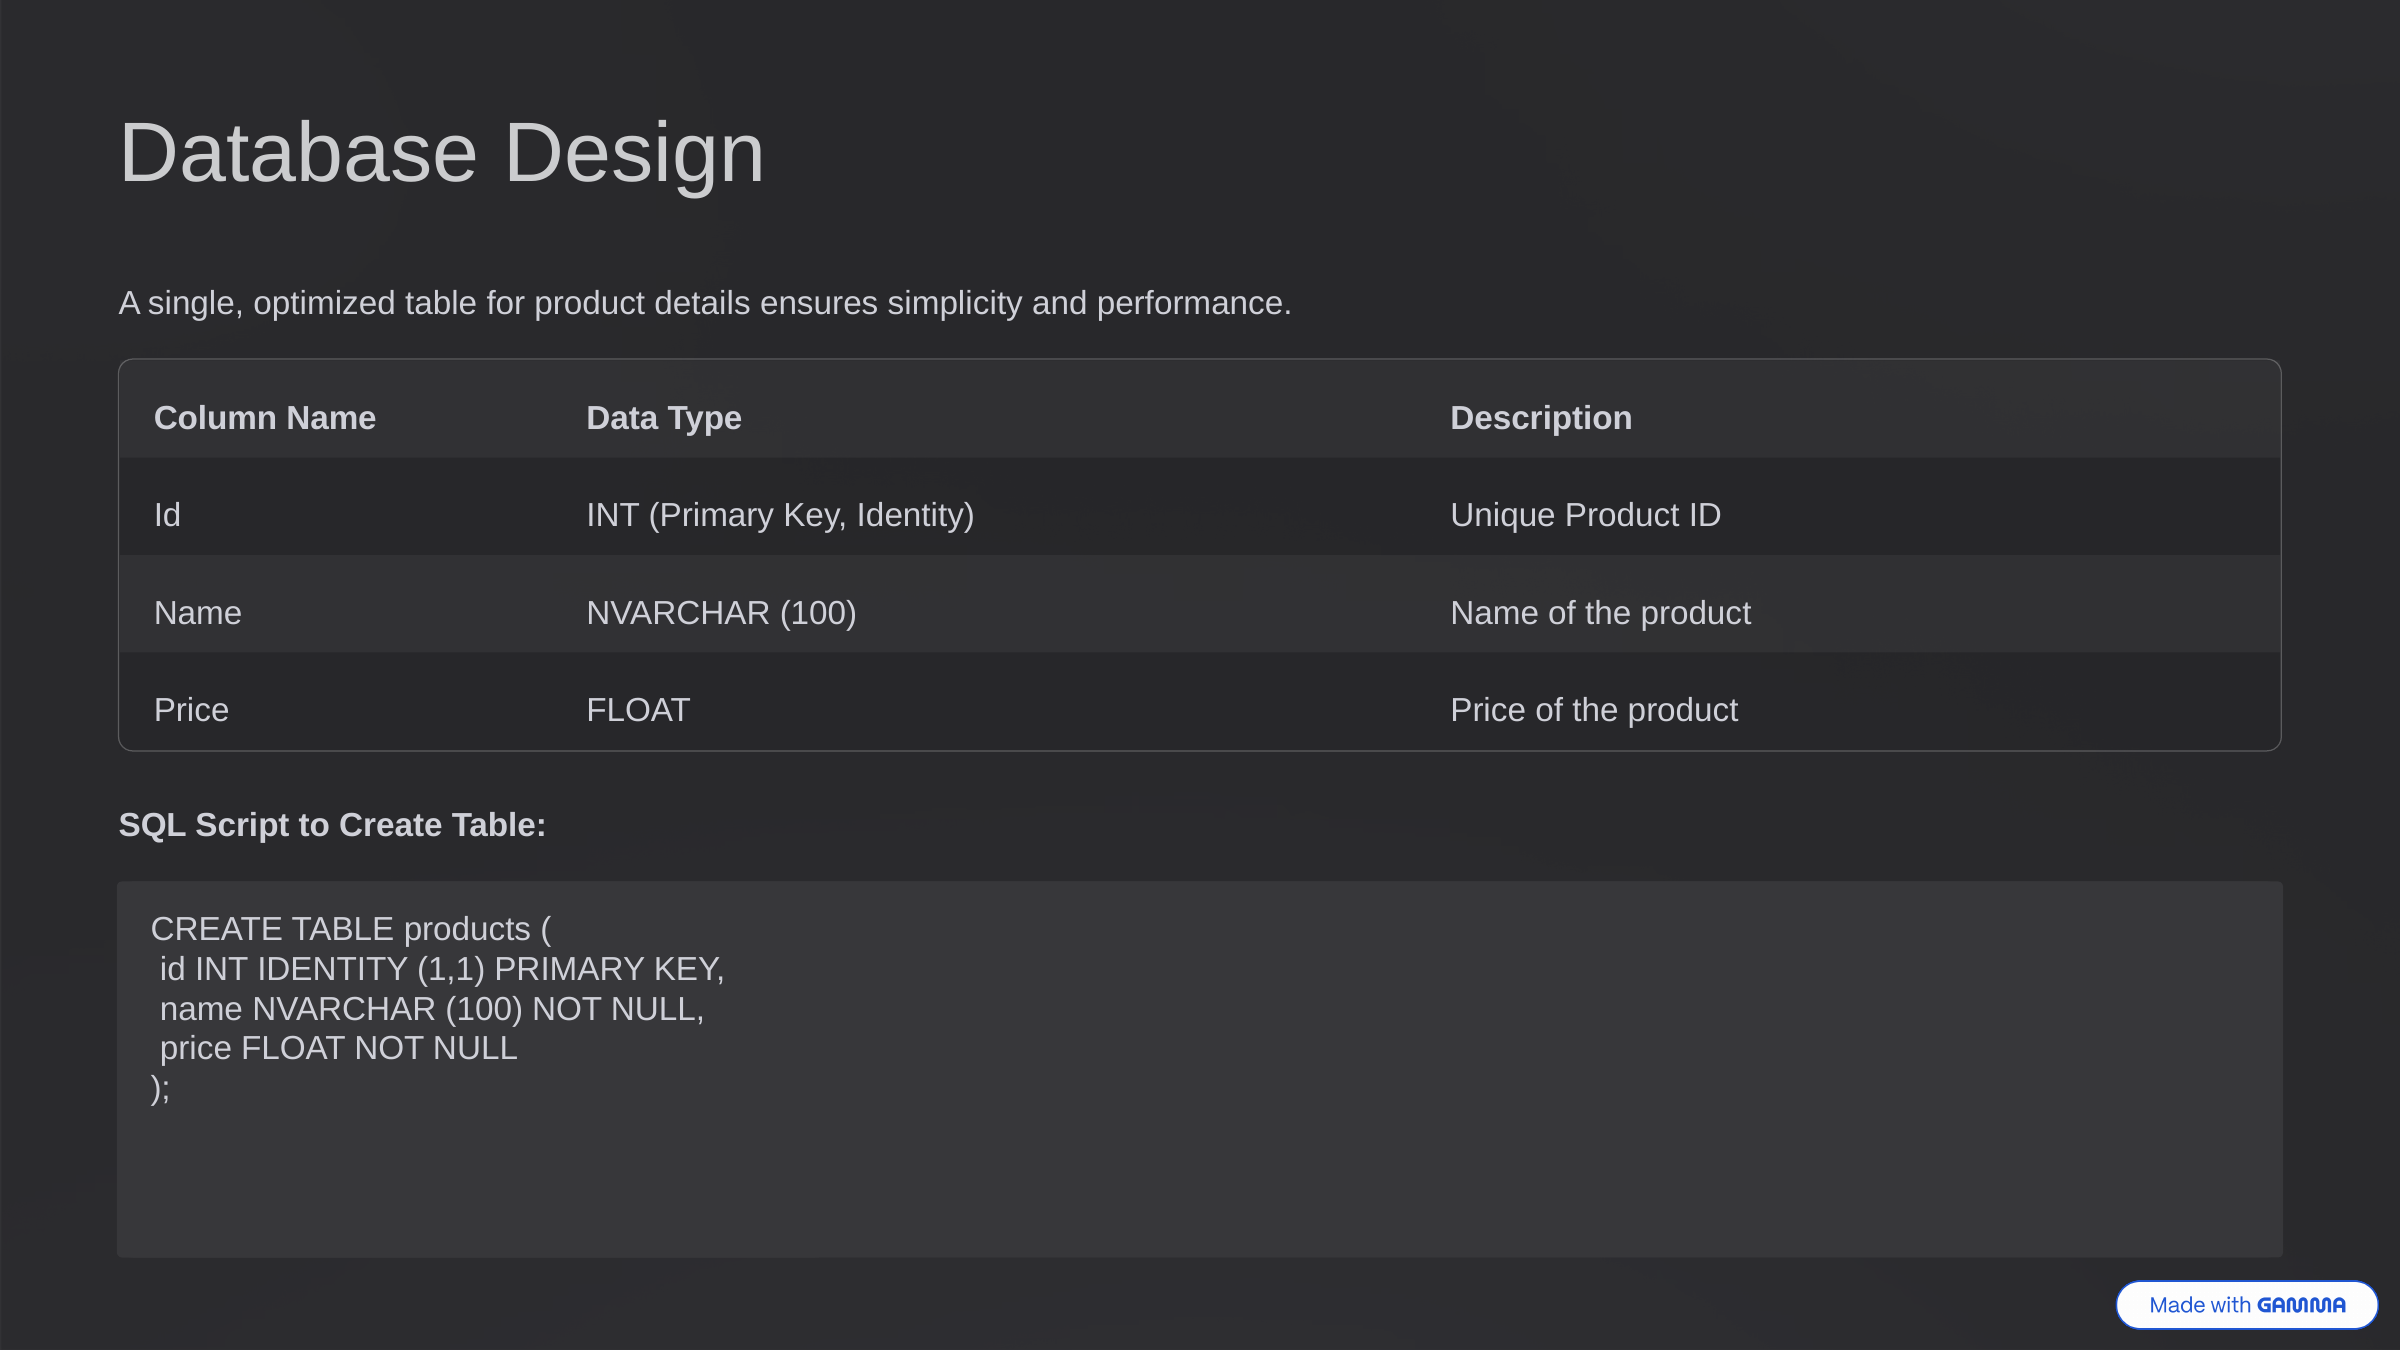

Database Design
A single, optimized table for product details ensures simplicity and performance.

Column Name
Data Type
Description

Id
INT (Primary Key, Identity)
Unique Product ID

Name
NVARCHAR (100)
Name of the product

Price
FLOAT
Price of the product
SQL Script to Create Table:

CREATE TABLE products (
 id INT IDENTITY (1,1) PRIMARY KEY,
 name NVARCHAR (100) NOT NULL,
 price FLOAT NOT NULL
);